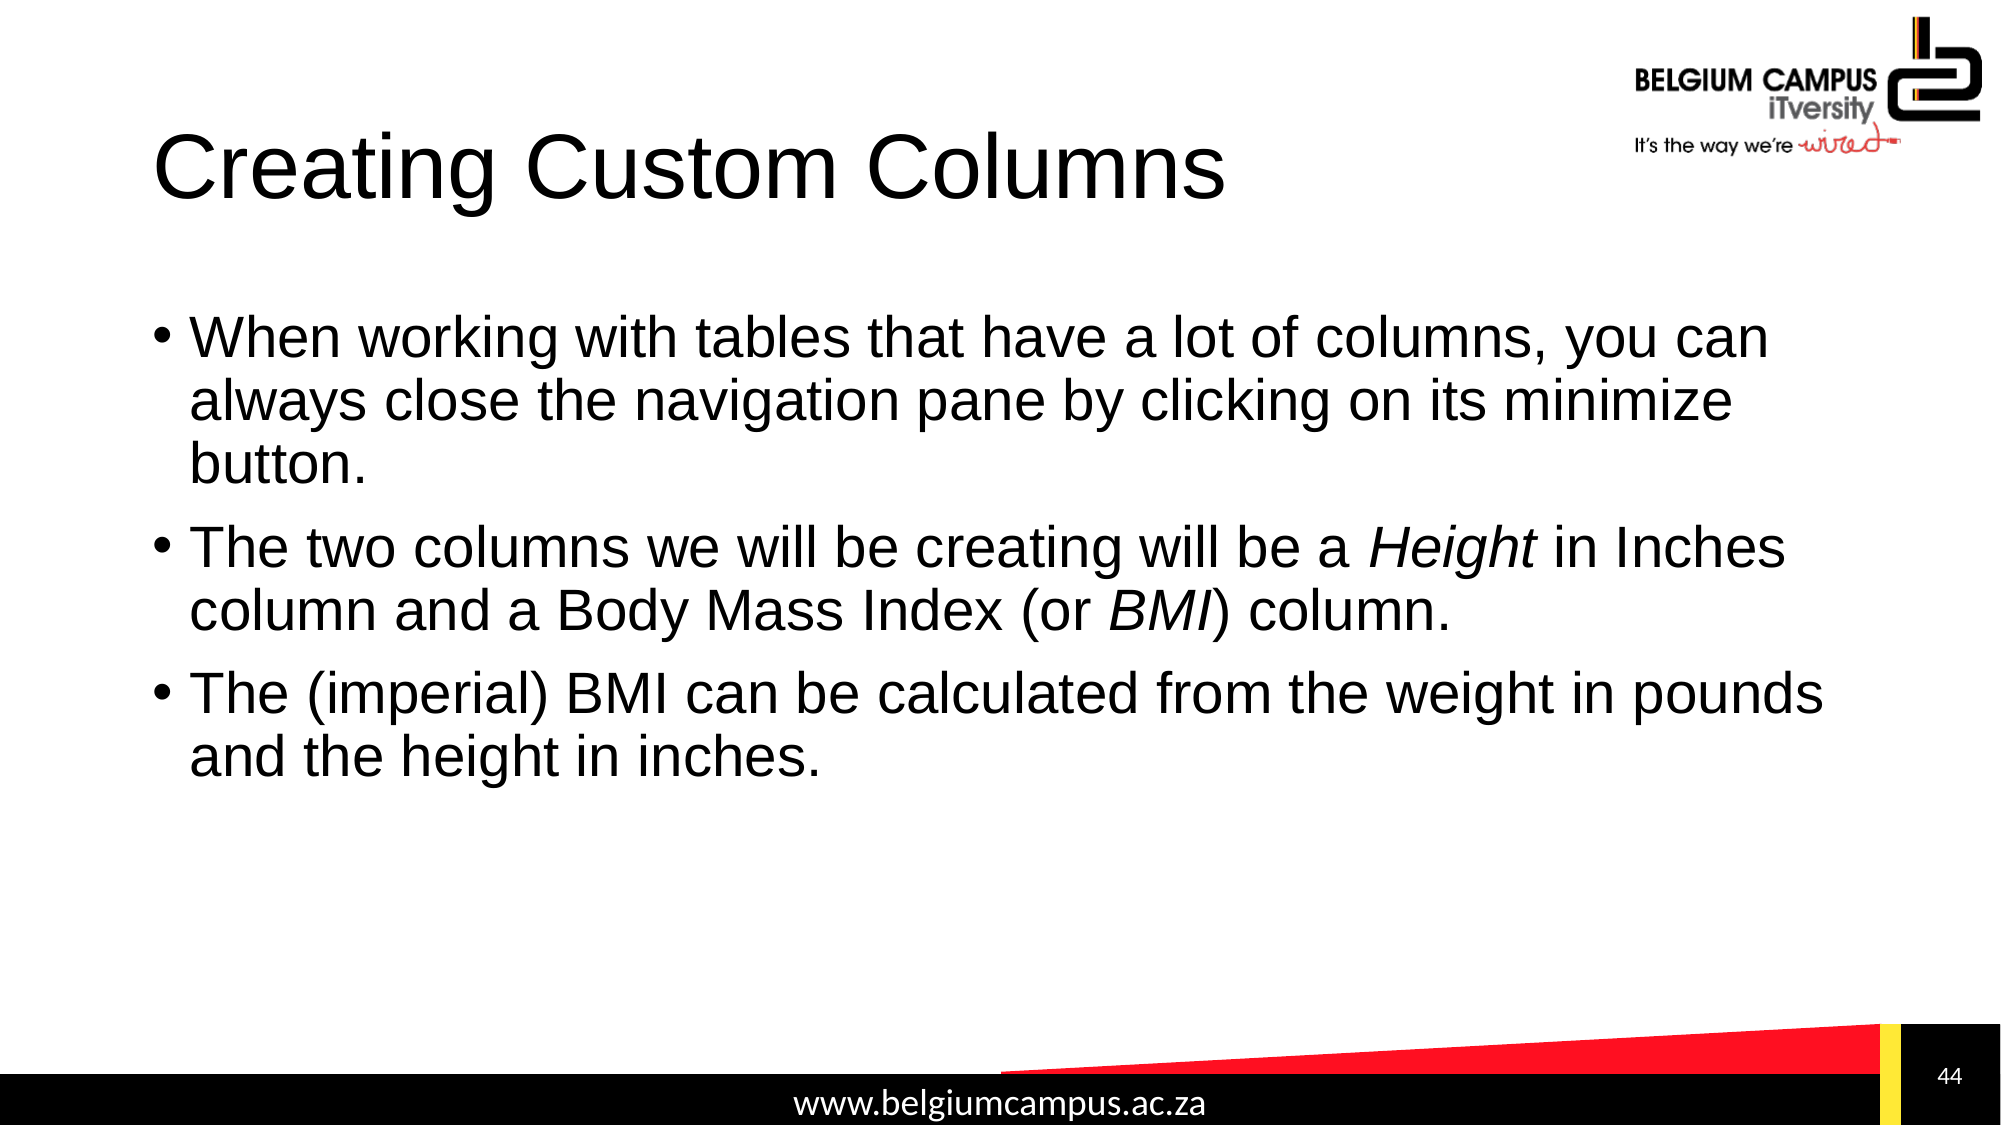

# Creating Custom Columns
When working with tables that have a lot of columns, you can always close the navigation pane by clicking on its minimize button.
The two columns we will be creating will be a Height in Inches column and a Body Mass Index (or BMI) column.
The (imperial) BMI can be calculated from the weight in pounds and the height in inches.